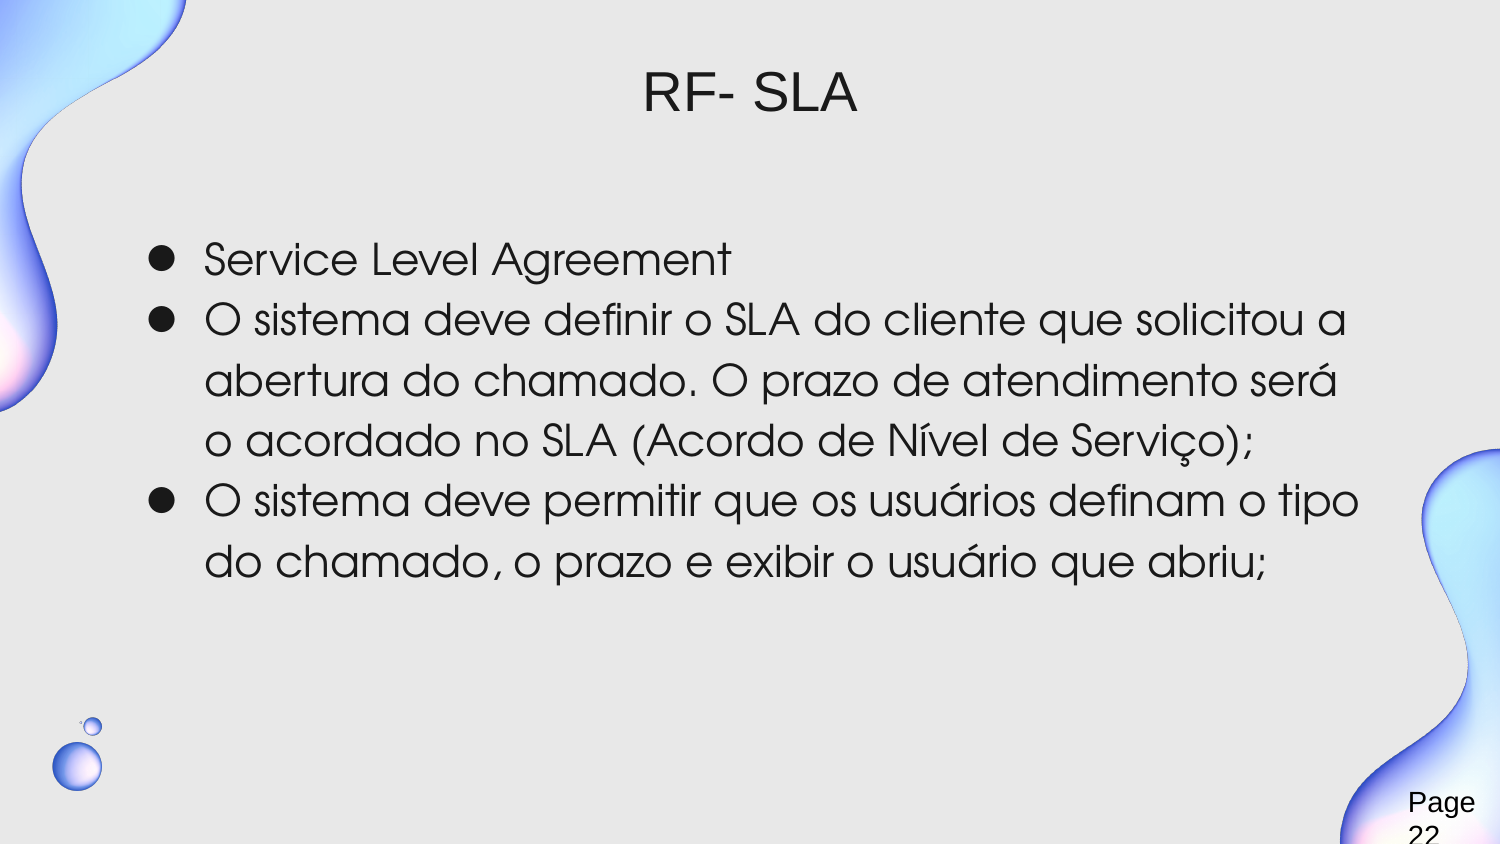

RF- SLA
Service Level Agreement
O sistema deve definir o SLA do cliente que solicitou a abertura do chamado. O prazo de atendimento será o acordado no SLA (Acordo de Nível de Serviço);
O sistema deve permitir que os usuários definam o tipo do chamado, o prazo e exibir o usuário que abriu;

Page 22